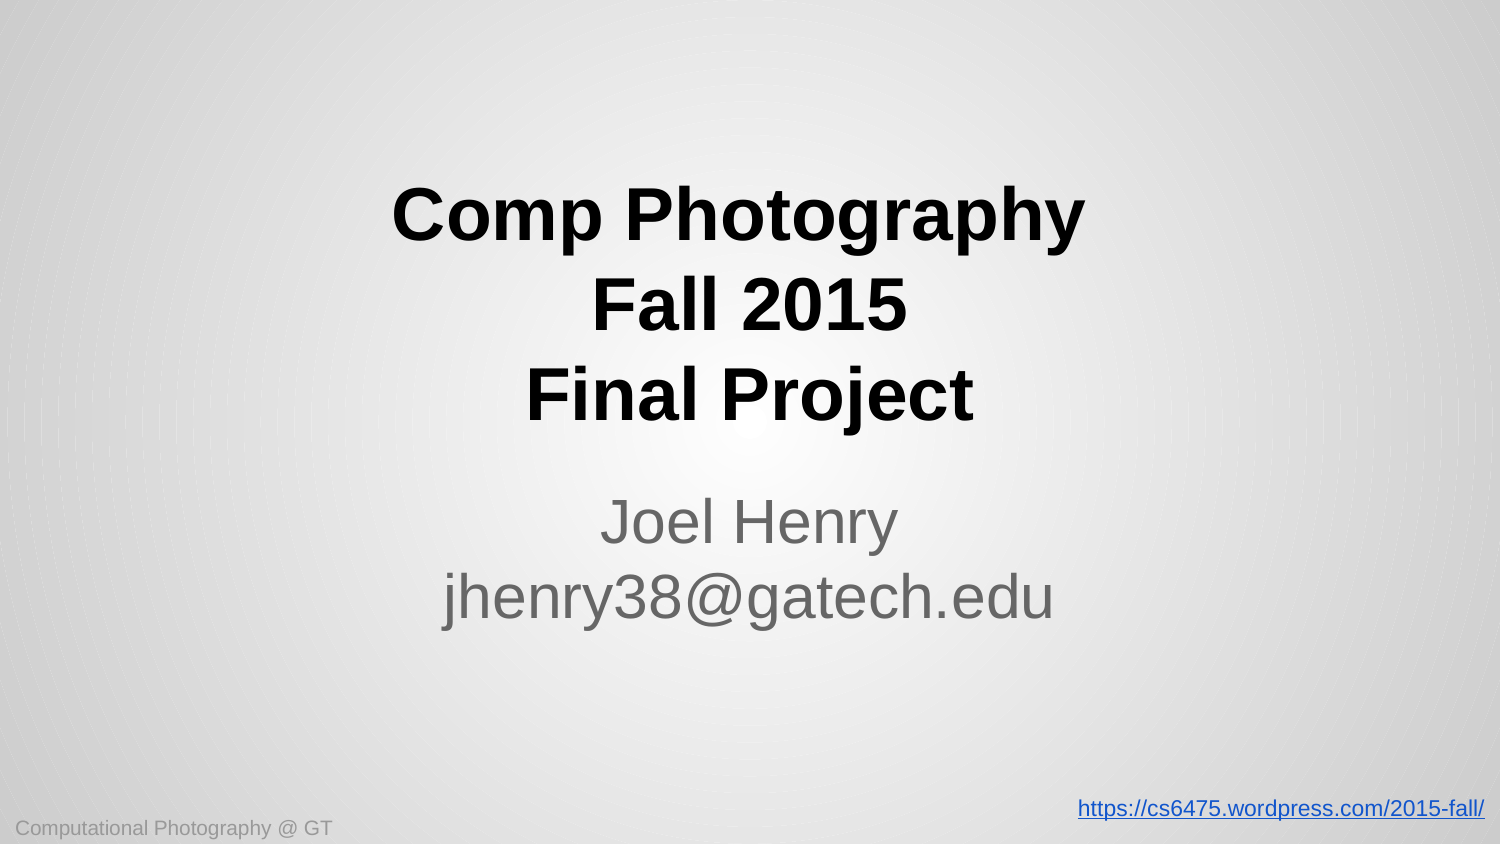

# Comp Photography
Fall 2015
Final Project
Joel Henry
jhenry38@gatech.edu
https://cs6475.wordpress.com/2015-fall/

Computational Photography @ GT